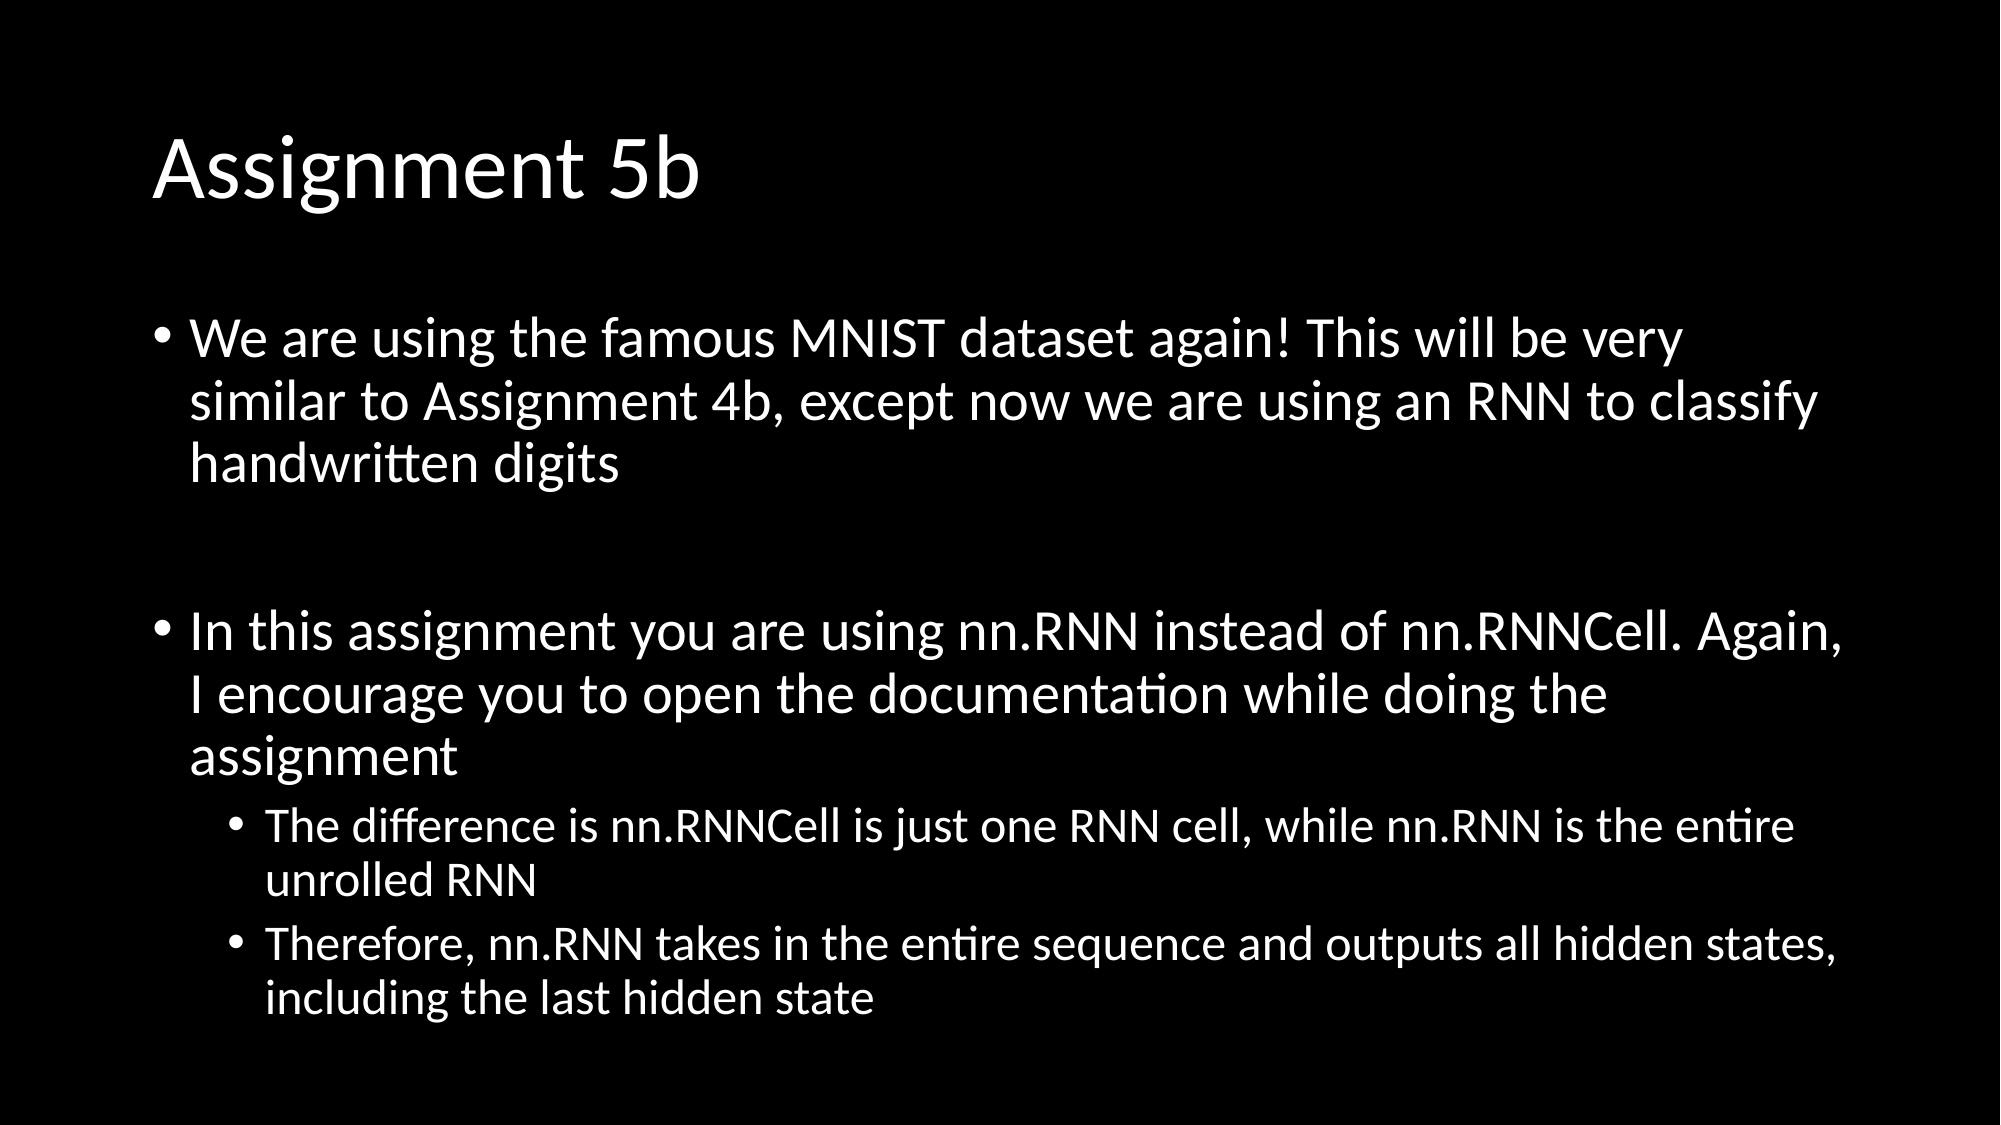

# Assignment 5b
We are using the famous MNIST dataset again! This will be very similar to Assignment 4b, except now we are using an RNN to classify handwritten digits

In this assignment you are using nn.RNN instead of nn.RNNCell. Again, I encourage you to open the documentation while doing the assignment
The difference is nn.RNNCell is just one RNN cell, while nn.RNN is the entire unrolled RNN
Therefore, nn.RNN takes in the entire sequence and outputs all hidden states, including the last hidden state